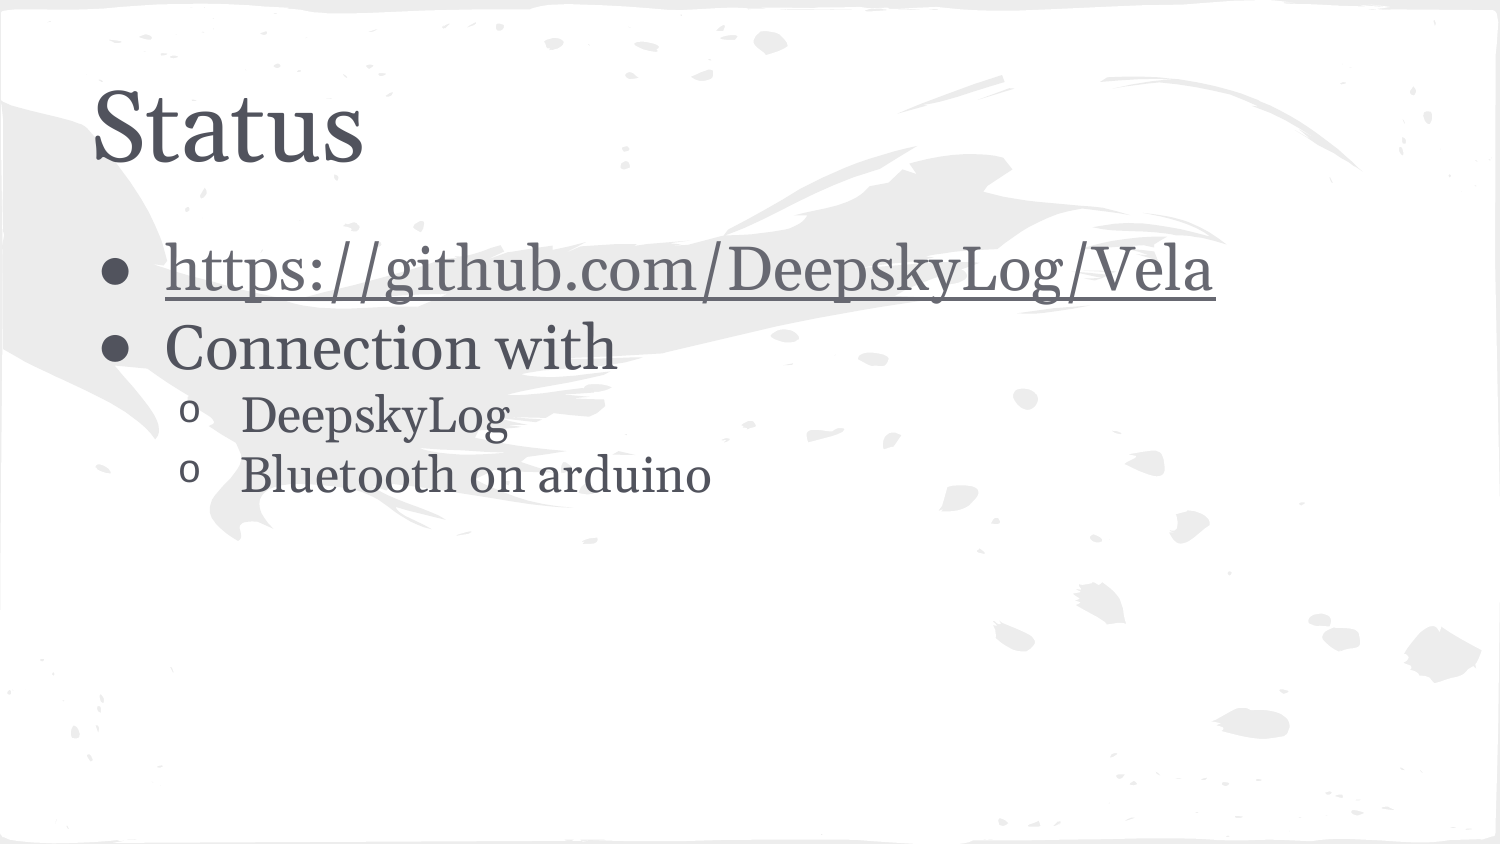

# Status
https://github.com/DeepskyLog/Vela
Connection with
DeepskyLog
Bluetooth on arduino